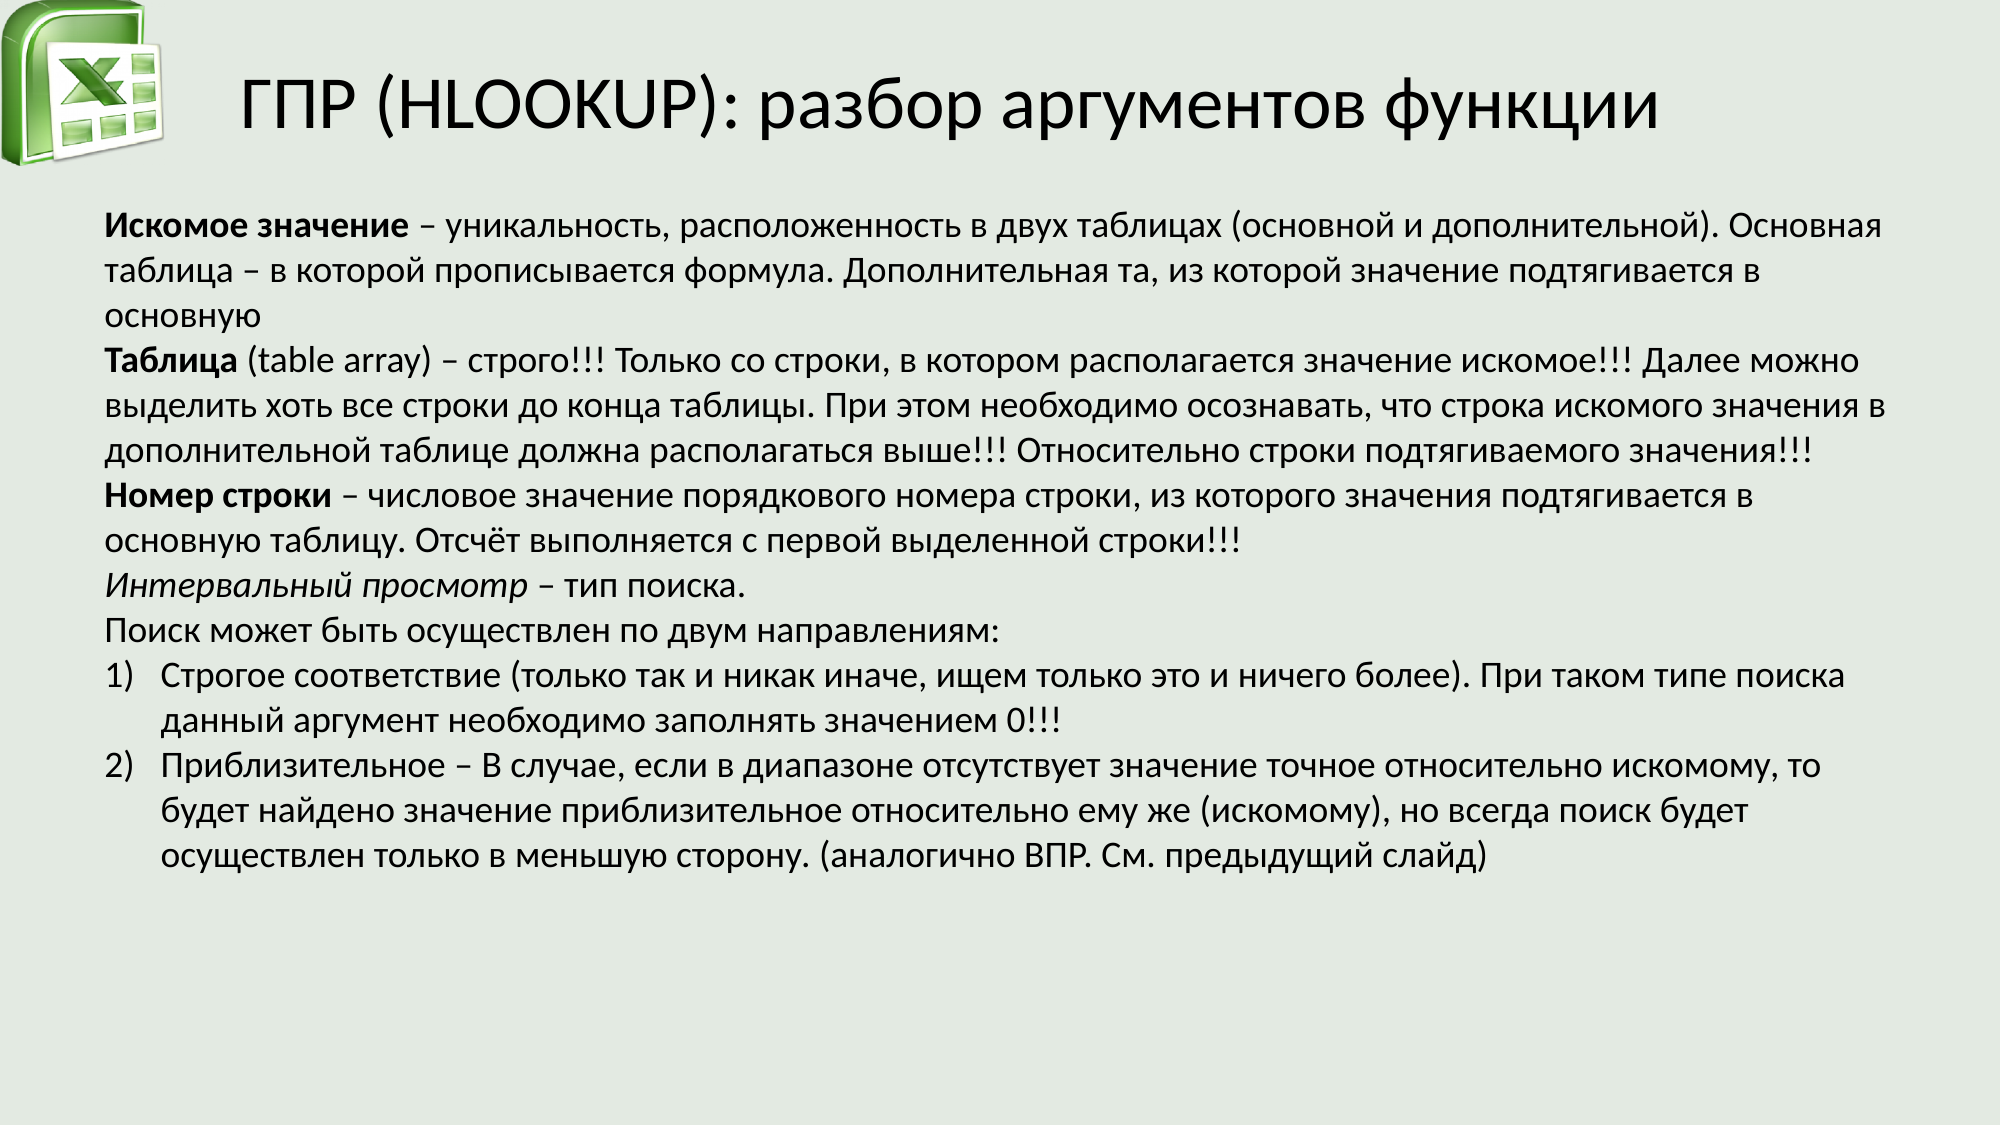

# ГПР (HLOOKUP): разбор аргументов функции
Искомое значение – уникальность, расположенность в двух таблицах (основной и дополнительной). Основная таблица – в которой прописывается формула. Дополнительная та, из которой значение подтягивается в основную
Таблица (table array) – строго!!! Только со строки, в котором располагается значение искомое!!! Далее можно выделить хоть все строки до конца таблицы. При этом необходимо осознавать, что строка искомого значения в дополнительной таблице должна располагаться выше!!! Относительно строки подтягиваемого значения!!!
Номер строки – числовое значение порядкового номера строки, из которого значения подтягивается в основную таблицу. Отсчёт выполняется с первой выделенной строки!!!
Интервальный просмотр – тип поиска.
Поиск может быть осуществлен по двум направлениям:
Строгое соответствие (только так и никак иначе, ищем только это и ничего более). При таком типе поиска данный аргумент необходимо заполнять значением 0!!!
Приблизительное – В случае, если в диапазоне отсутствует значение точное относительно искомому, то будет найдено значение приблизительное относительно ему же (искомому), но всегда поиск будет осуществлен только в меньшую сторону. (аналогично ВПР. См. предыдущий слайд)